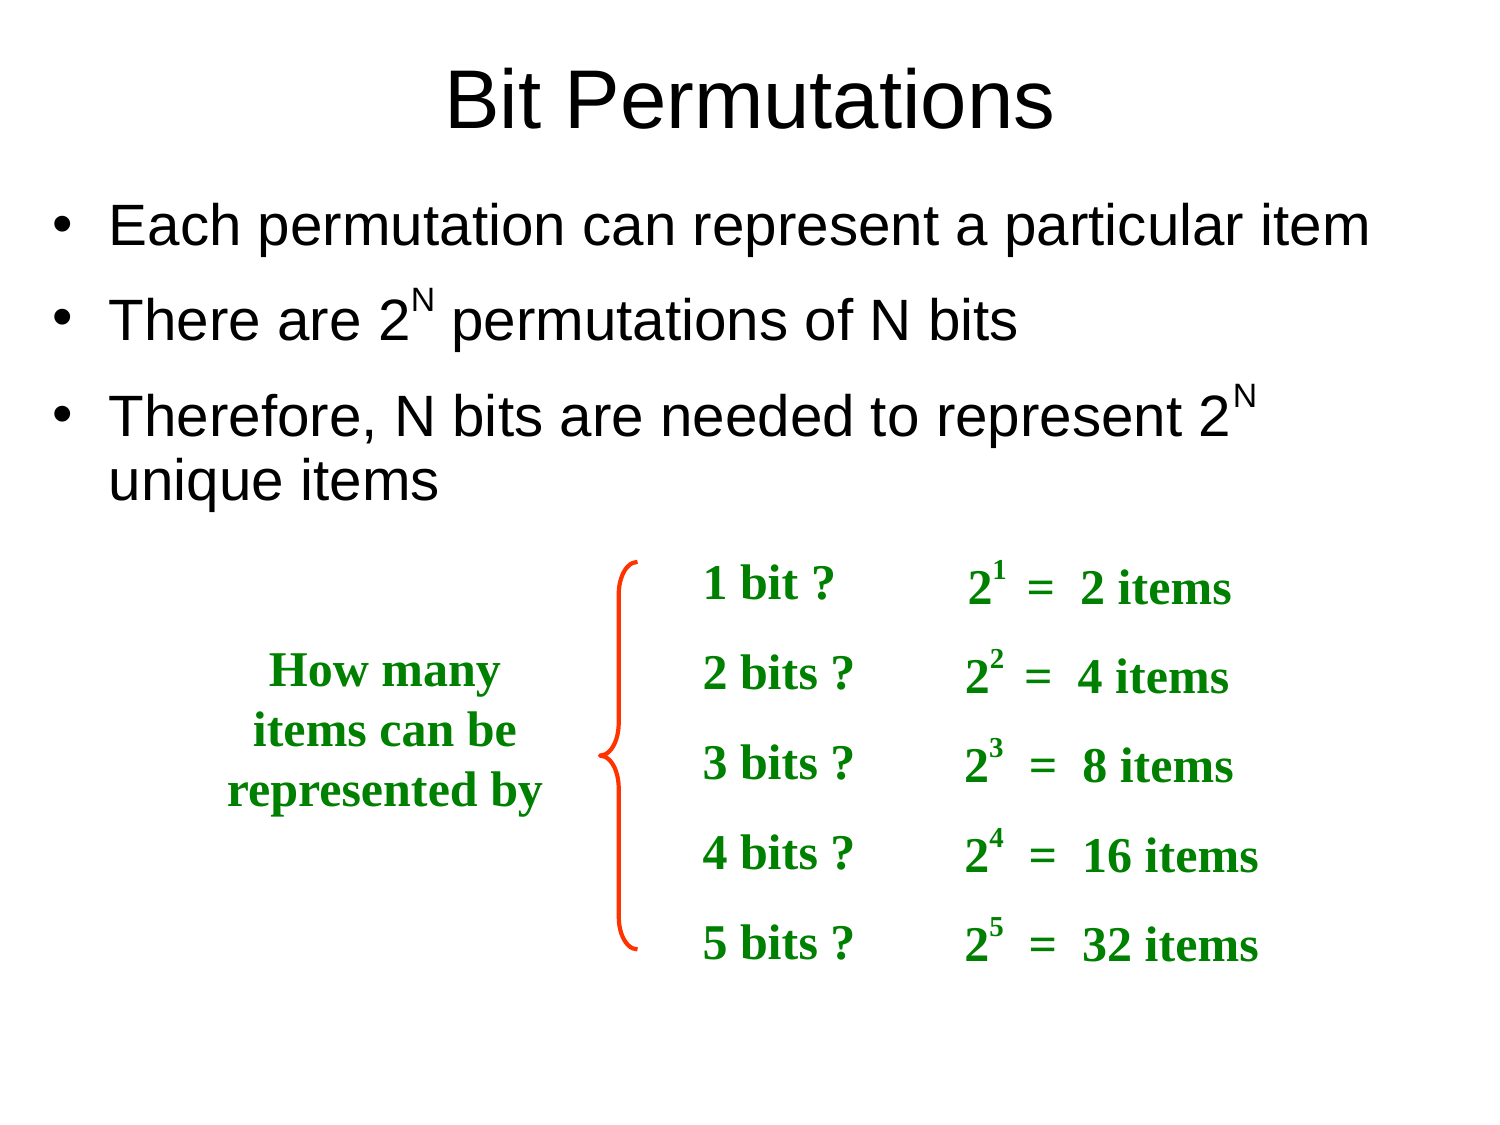

# Bit Permutations
Each permutation can represent a particular item
There are 2N permutations of N bits
Therefore, N bits are needed to represent 2N unique items
1 bit ?
2 bits ?
3 bits ?
4 bits ?
5 bits ?

How many
items can be
represented by
21  =  2 items
22  =  4 items
23  =  8 items
24  =  16 items
25  =  32 items